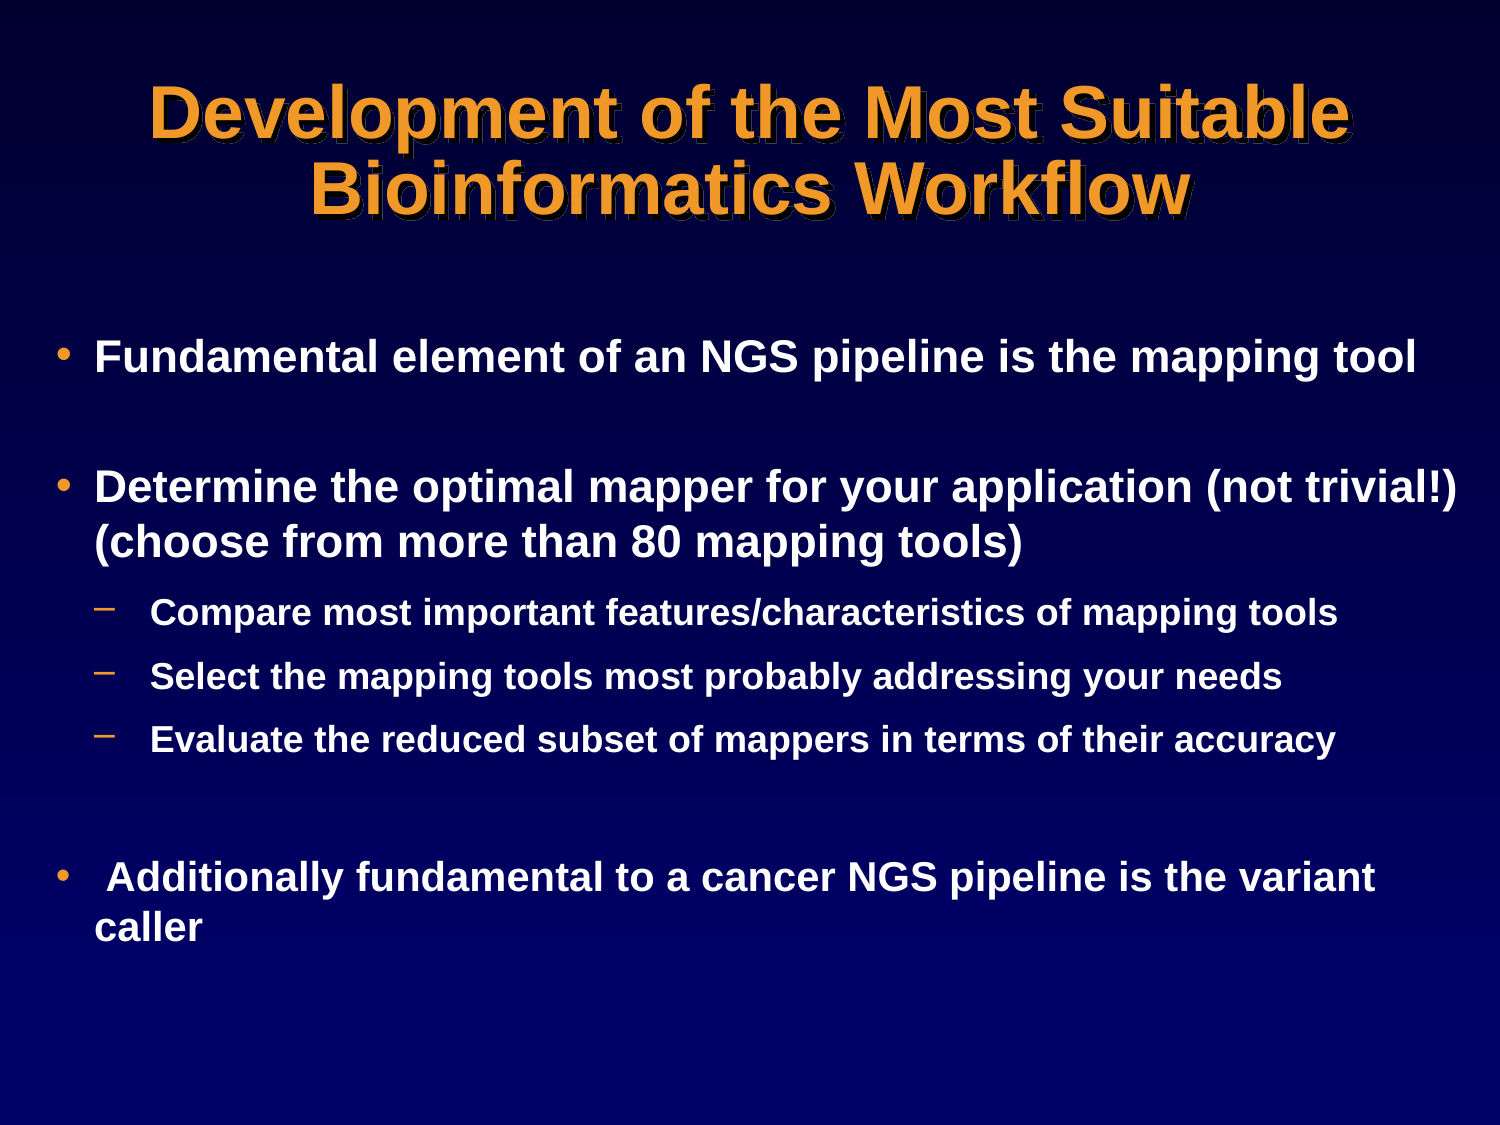

# Development of the Most Suitable Bioinformatics Workflow
Fundamental element of an NGS pipeline is the mapping tool
Determine the optimal mapper for your application (not trivial!)
(choose from more than 80 mapping tools)
Compare most important features/characteristics of mapping tools
Select the mapping tools most probably addressing your needs
Evaluate the reduced subset of mappers in terms of their accuracy

 Additionally fundamental to a cancer NGS pipeline is the variant caller